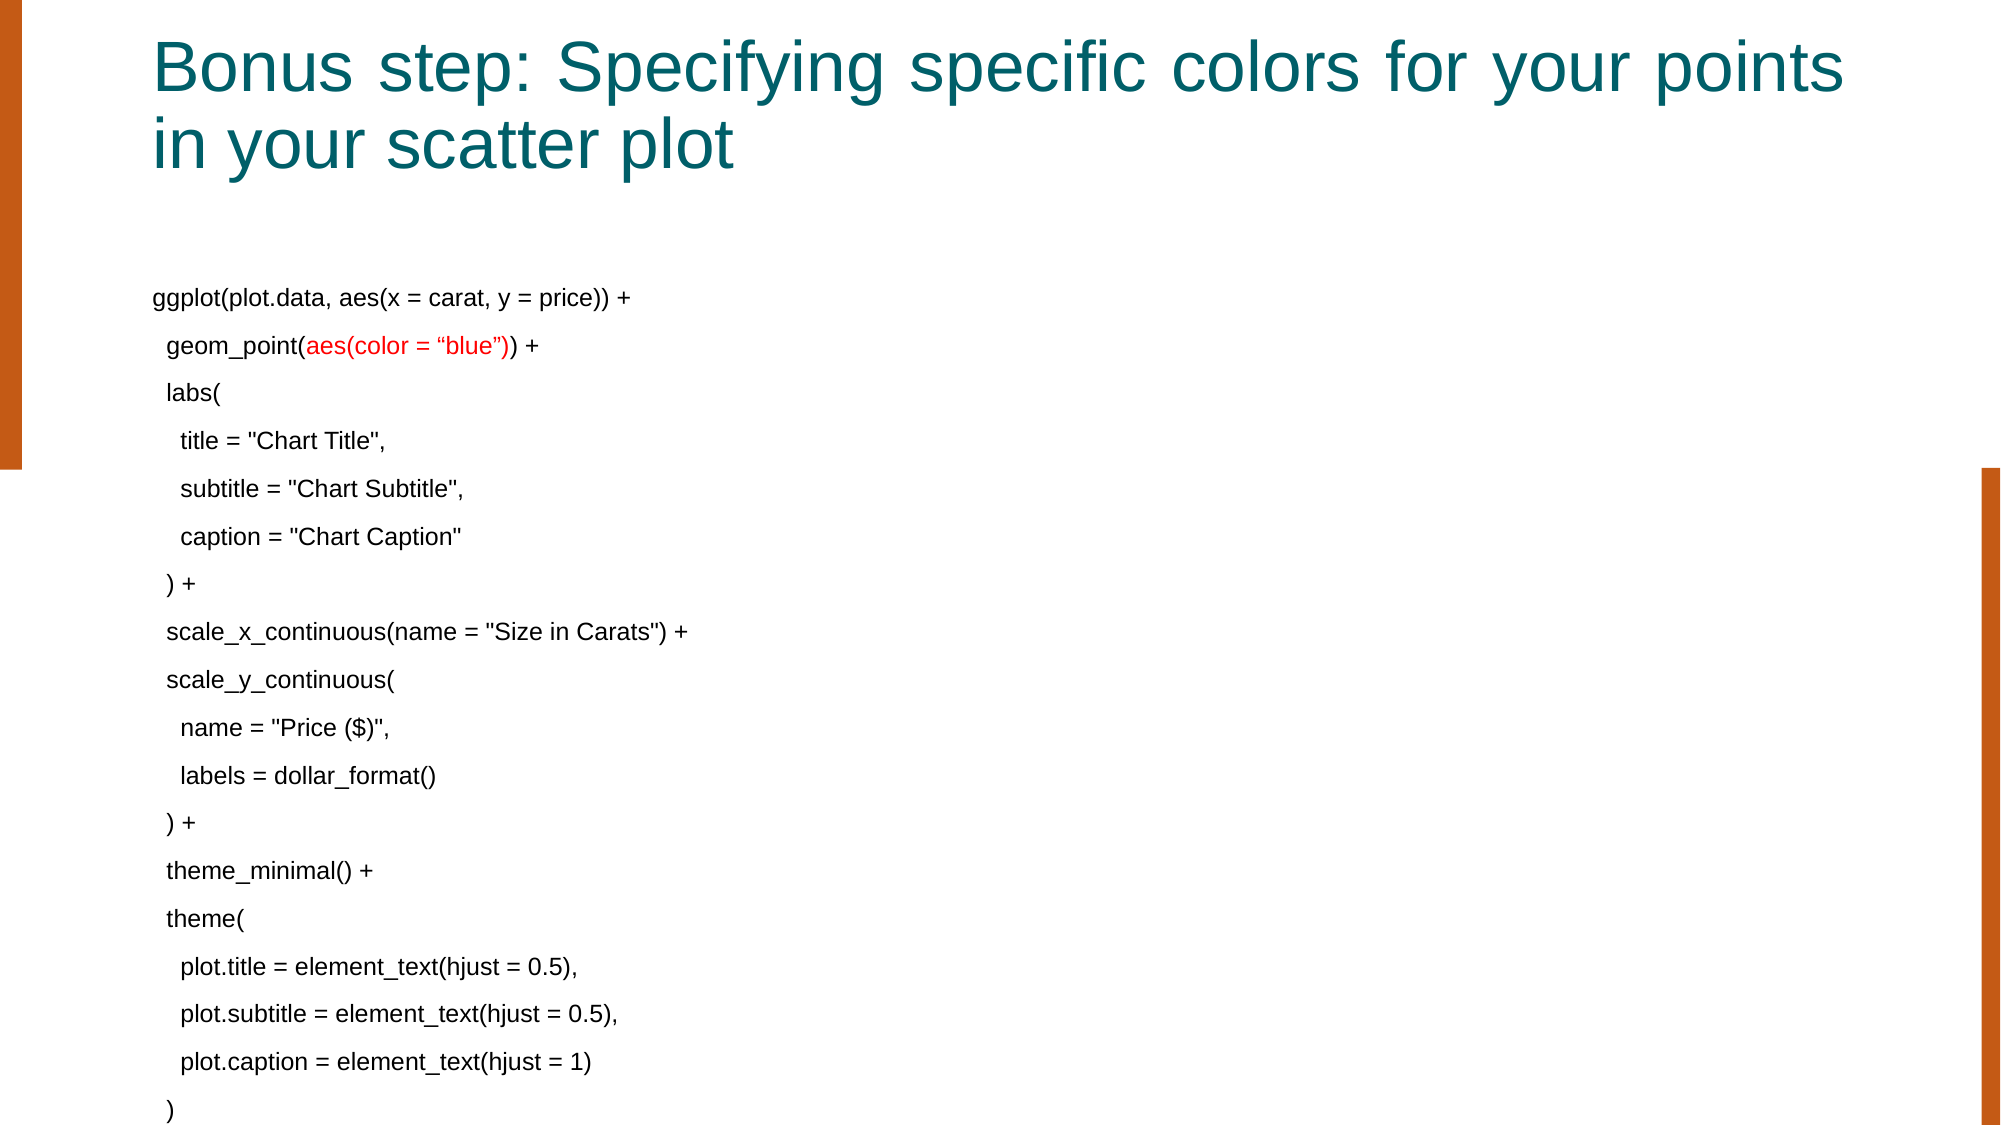

# Bonus step: Specifying specific colors for your points in your scatter plot
ggplot(plot.data, aes(x = carat, y = price)) +
  geom_point(aes(color = “blue”)) +
  labs(
    title = "Chart Title",
    subtitle = "Chart Subtitle",
    caption = "Chart Caption"
  ) +
  scale_x_continuous(name = "Size in Carats") +
  scale_y_continuous(
    name = "Price ($)",
    labels = dollar_format()
  ) +
  theme_minimal() +
  theme(
    plot.title = element_text(hjust = 0.5),
    plot.subtitle = element_text(hjust = 0.5),
    plot.caption = element_text(hjust = 1)
  )